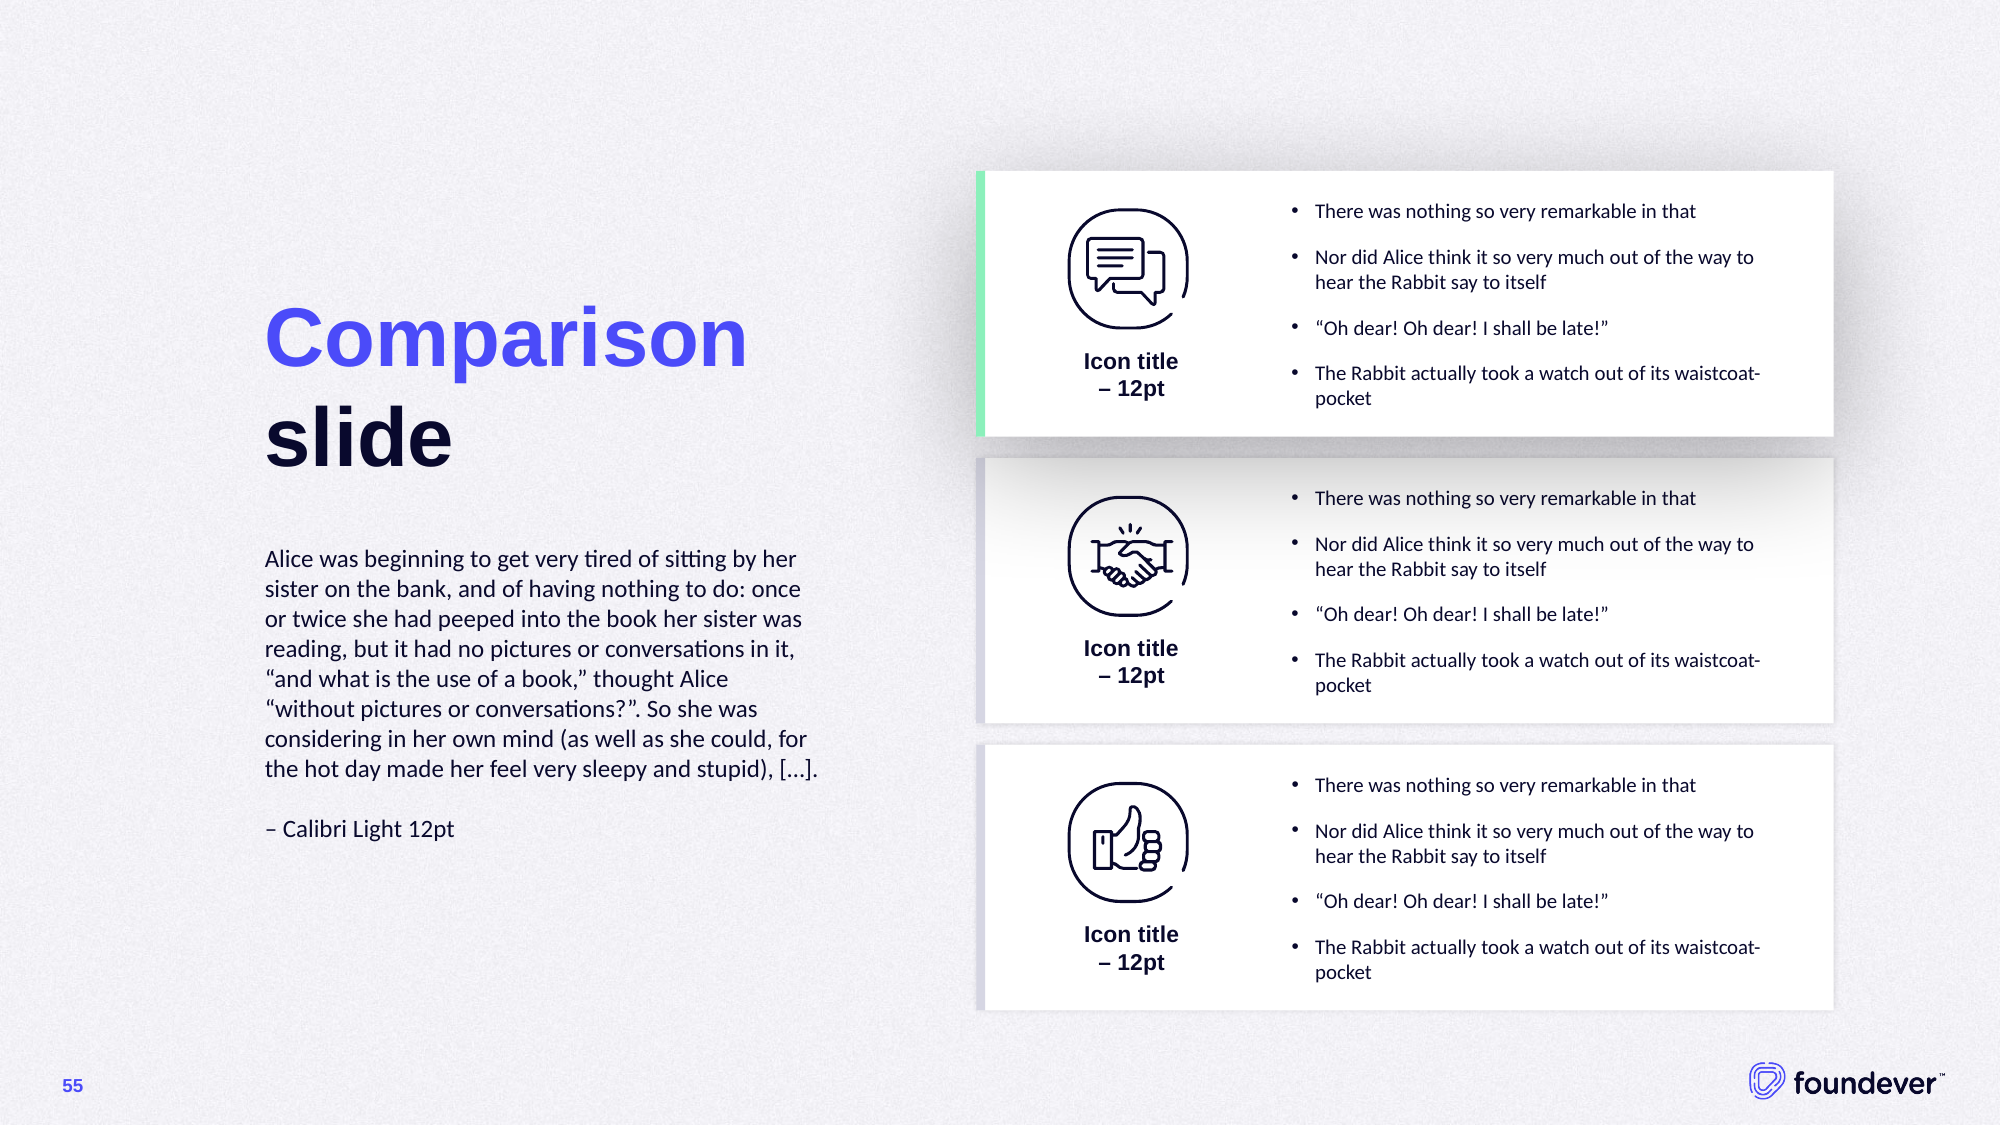

There was nothing so very remarkable in that
Nor did Alice think it so very much out of the way to hear the Rabbit say to itself
“Oh dear! Oh dear! I shall be late!”
The Rabbit actually took a watch out of its waistcoat-pocket

# Comparison slide Alice was beginning to get very tired of sitting by her sister on the bank, and of having nothing to do: once or twice she had peeped into the book her sister was reading, but it had no pictures or conversations in it, “and what is the use of a book,” thought Alice “without pictures or conversations?”. So she was considering in her own mind (as well as she could, for the hot day made her feel very sleepy and stupid), […]. – Calibri Light 12pt
Icon title
– 12pt

There was nothing so very remarkable in that
Nor did Alice think it so very much out of the way to hear the Rabbit say to itself
“Oh dear! Oh dear! I shall be late!”
The Rabbit actually took a watch out of its waistcoat-pocket

Icon title
– 12pt

There was nothing so very remarkable in that
Nor did Alice think it so very much out of the way to hear the Rabbit say to itself
“Oh dear! Oh dear! I shall be late!”
The Rabbit actually took a watch out of its waistcoat-pocket

Icon title
– 12pt